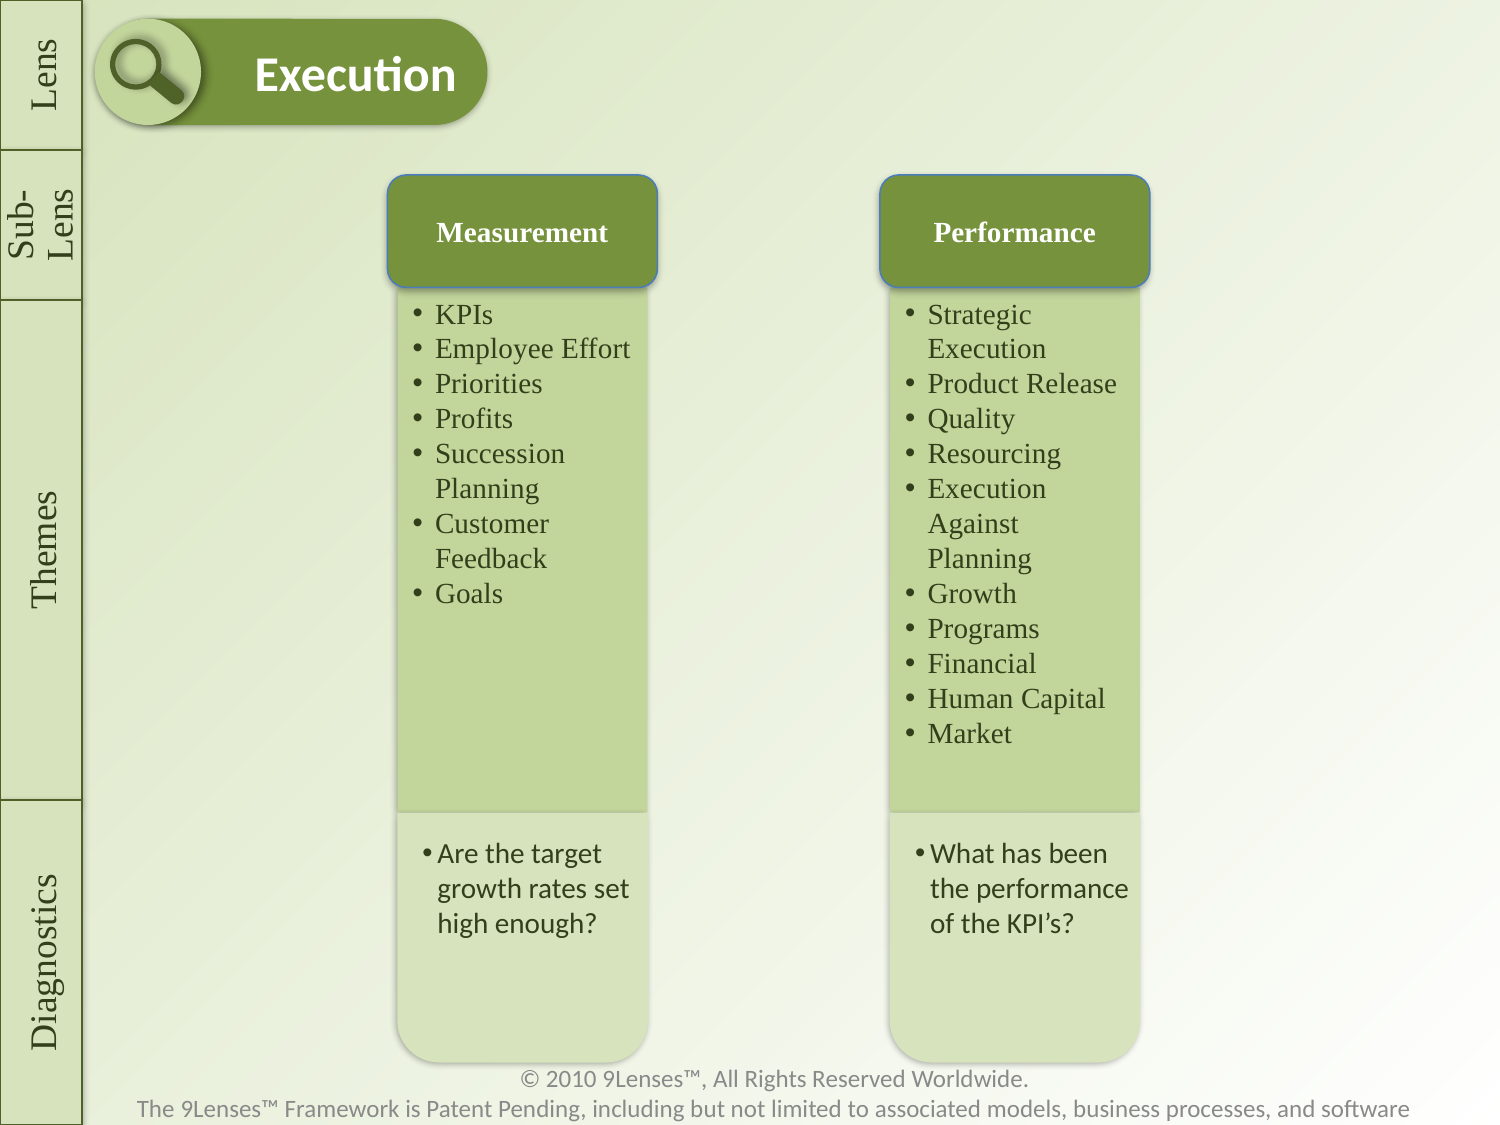

Lens
Sub- Lens
Themes
Diagnostics

Execution

Measurement
KPIs
Employee Effort
Priorities
Profits
Succession Planning
Customer Feedback
Goals

Are the target growth rates set high enough?
Performance
Strategic Execution
Product Release
Quality
Resourcing
Execution Against Planning
Growth
Programs
Financial
Human Capital
Market

What has been the performance of the KPI’s?